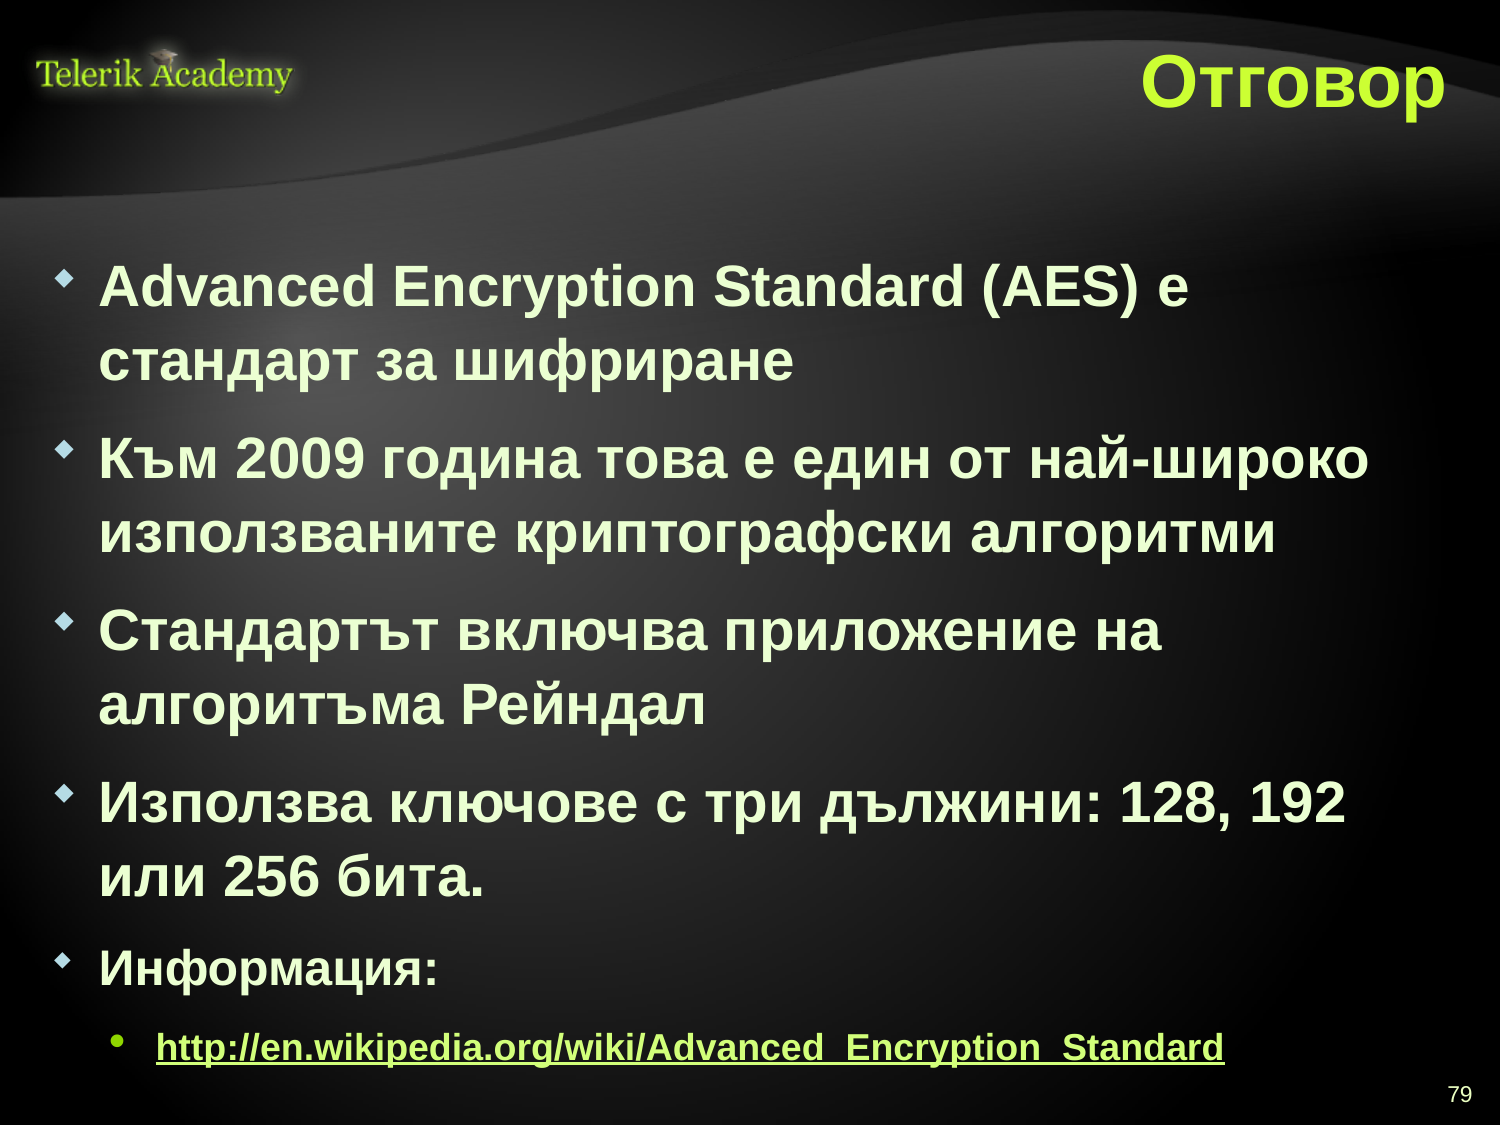

# Отговор
Advanced Encryption Standard (AES) е стандарт за шифриране
Към 2009 година това е един от най-широко използваните криптографски алгоритми
Стандартът включва приложение на алгоритъма Рейндал
Използва ключове с три дължини: 128, 192 или 256 бита.
Информация:
http://en.wikipedia.org/wiki/Advanced_Encryption_Standard
79